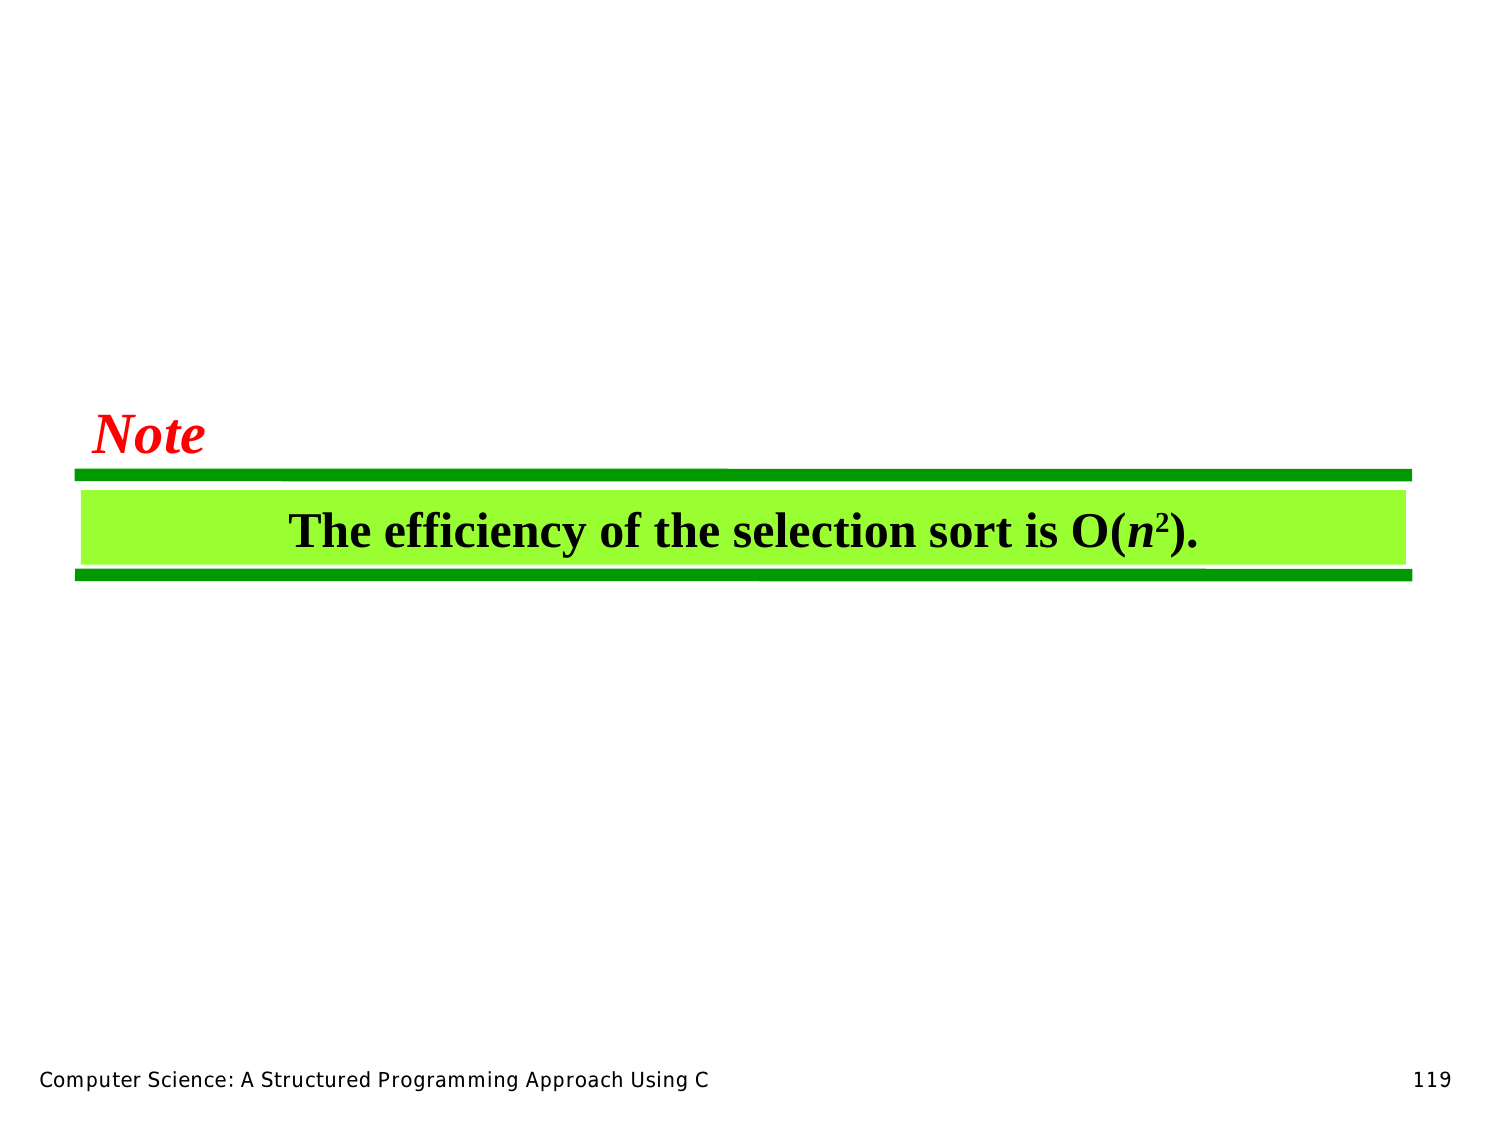

Note

The efficiency of the selection sort is O(n2).

Computer Science: A Structured Programming Approach Using C
119